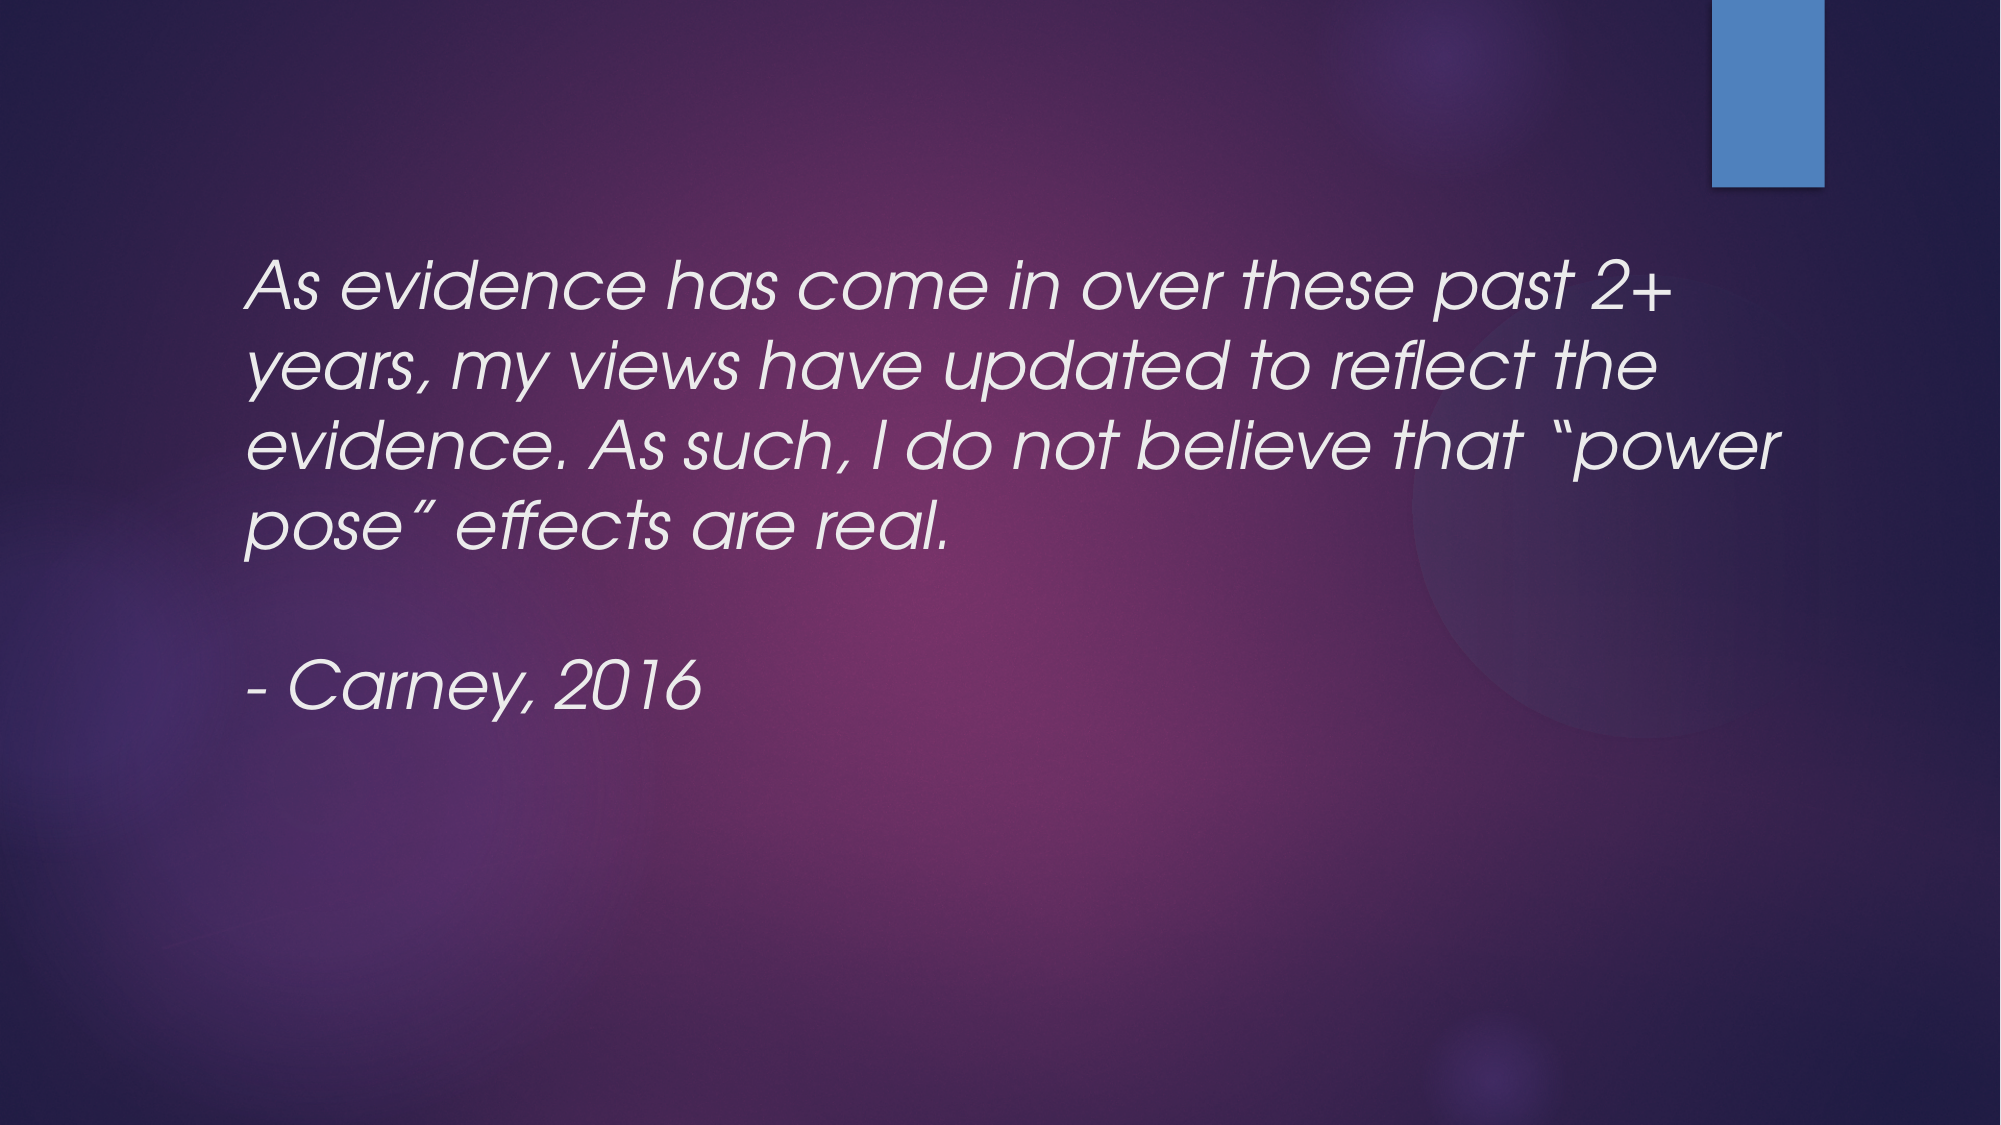

As evidence has come in over these past 2+ years, my views have updated to reflect the evidence. As such, I do not believe that “power pose” effects are real.

- Carney, 2016